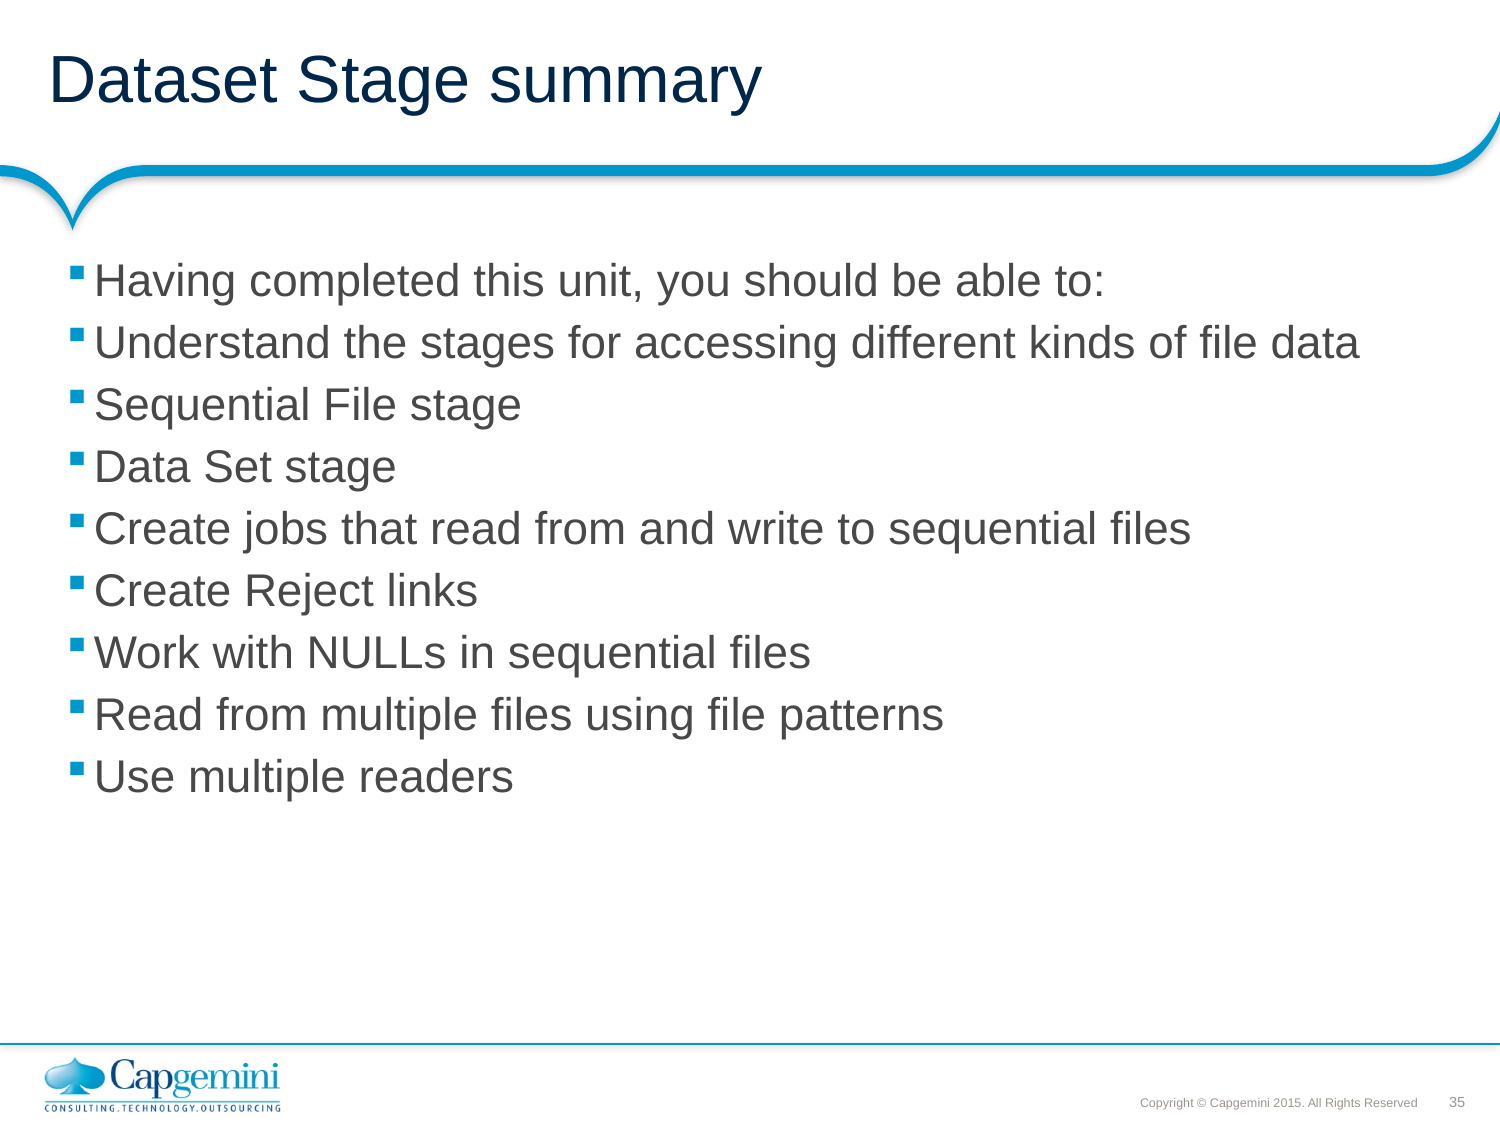

# Dataset Stage summary

Having completed this unit, you should be able to:
Understand the stages for accessing different kinds of file data
Sequential File stage
Data Set stage
Create jobs that read from and write to sequential files
Create Reject links
Work with NULLs in sequential files
Read from multiple files using file patterns
Use multiple readers